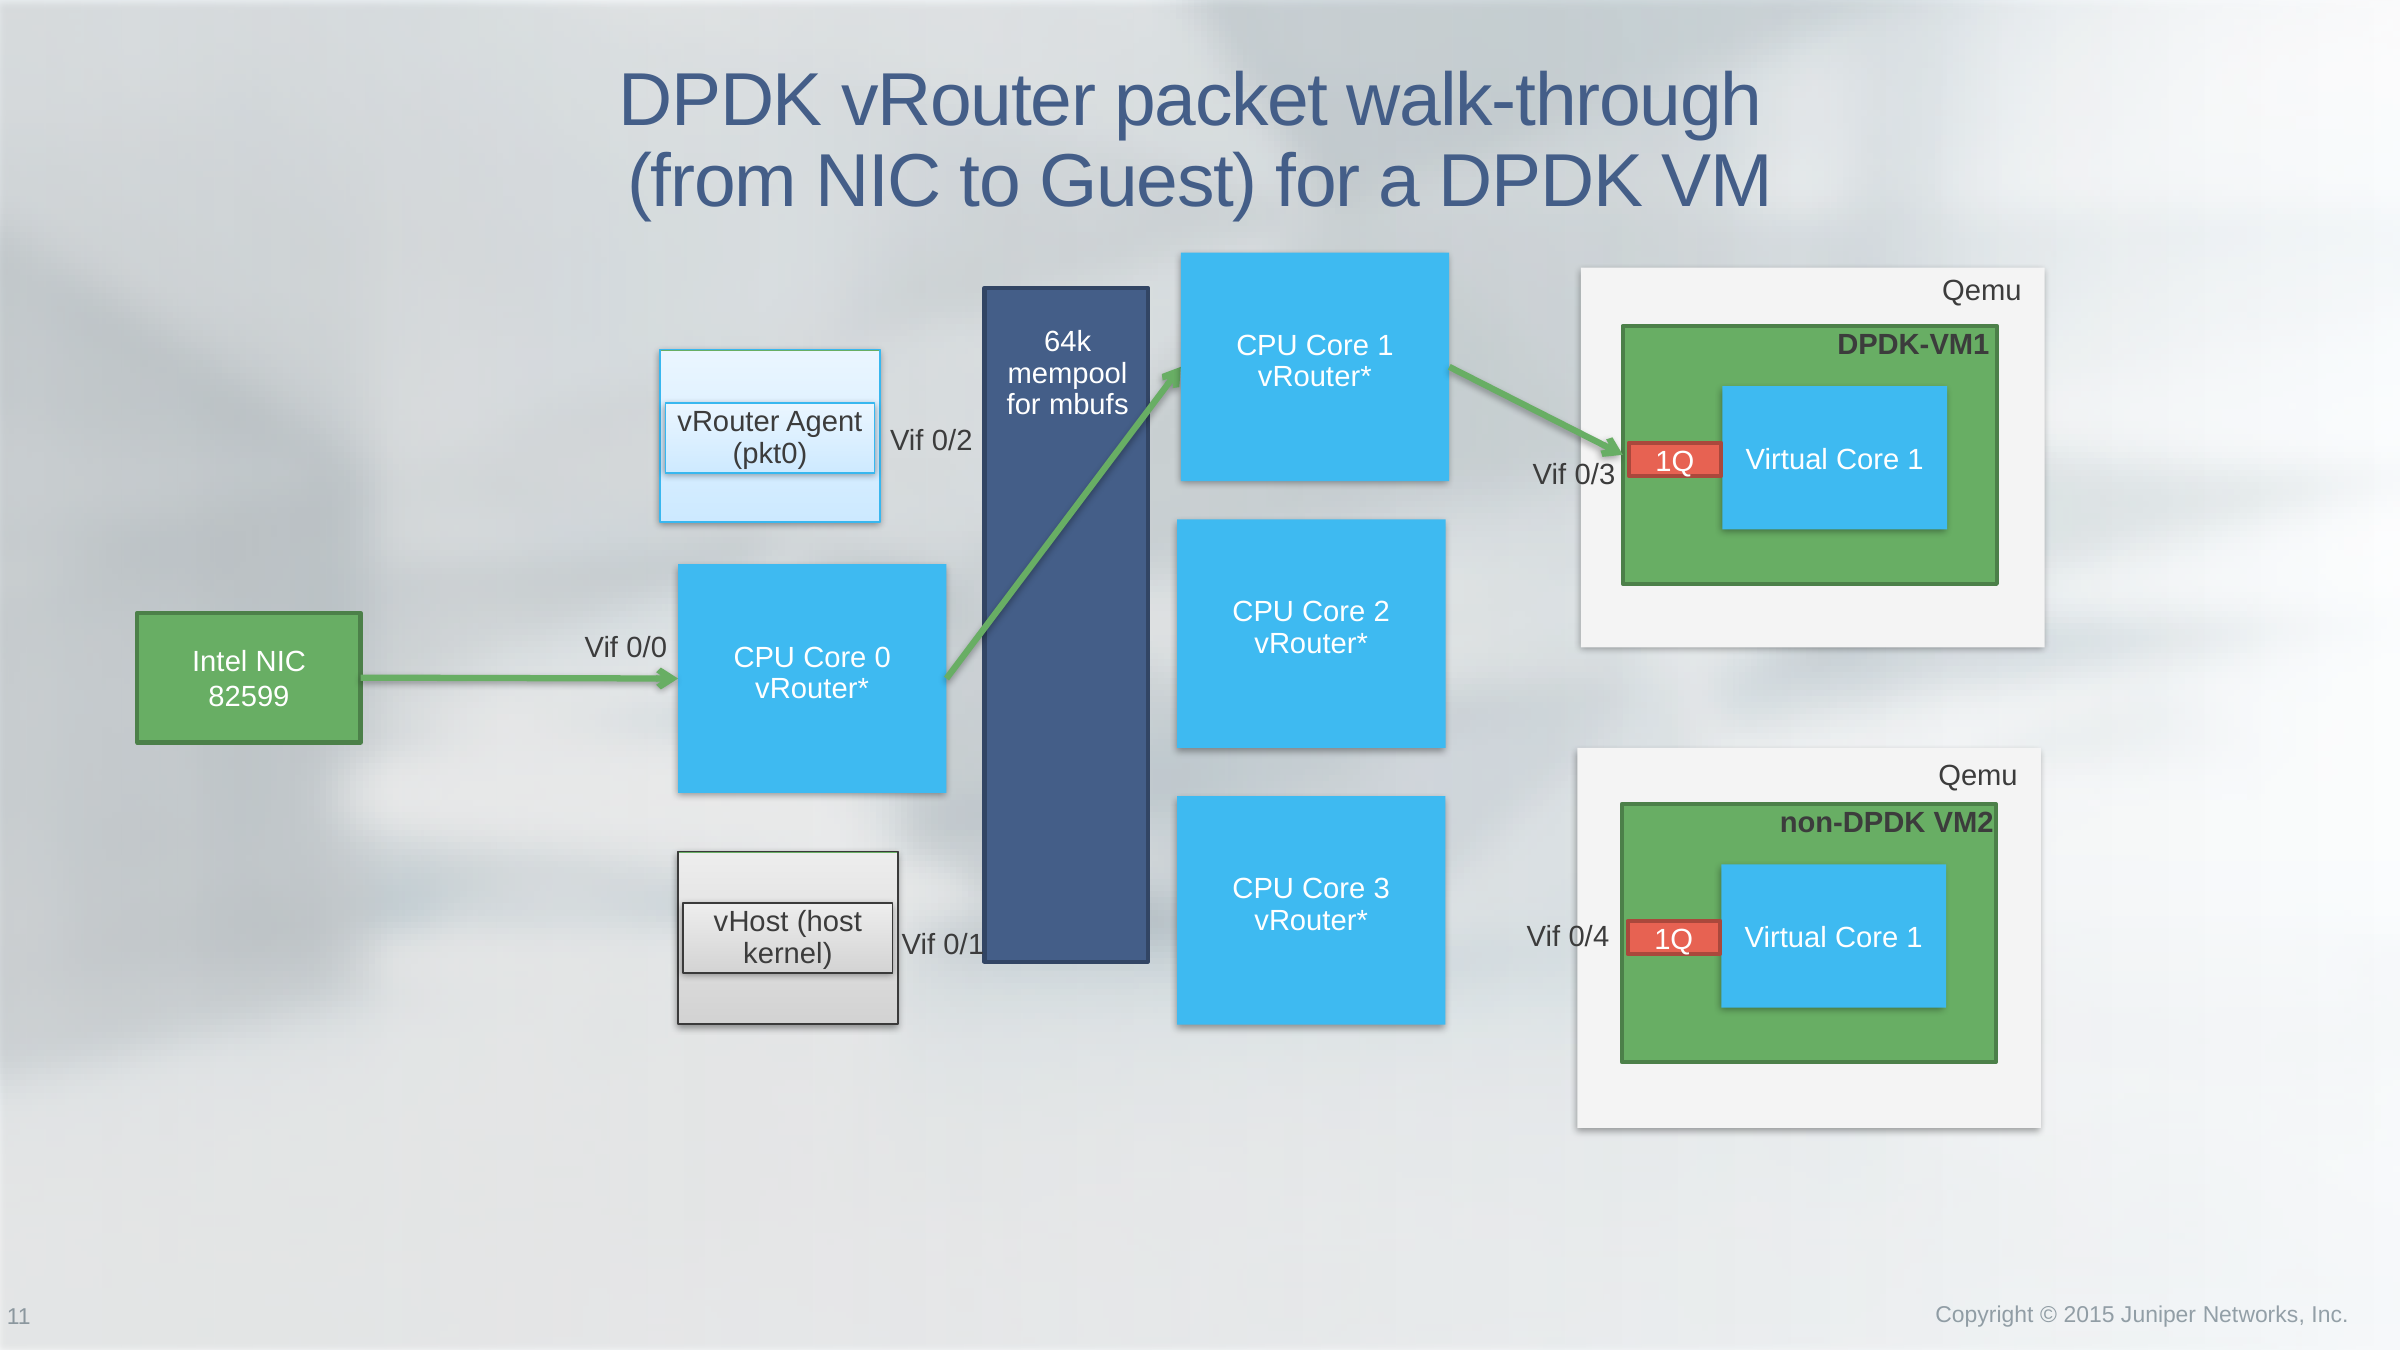

# DPDK vRouter packet walk-through (from NIC to Guest) for a DPDK VM

CPU Core 1
vRouter*

Qemu

64k mempool for mbufs

VN1-Left
 DPDK-VM1

vRouter Agent
(pkt0)
Virtual Core 1
Vif 0/2
1Q
Vif 0/3

CPU Core 2
vRouter*

CPU Core 0
vRouter*
Intel NIC 82599
Vif 0/0

Qemu

CPU Core 3
vRouter*
VN1-Left
 non-DPDK VM2

vHost (host kernel)
Virtual Core 1
Vif 0/4
1Q
Vif 0/1